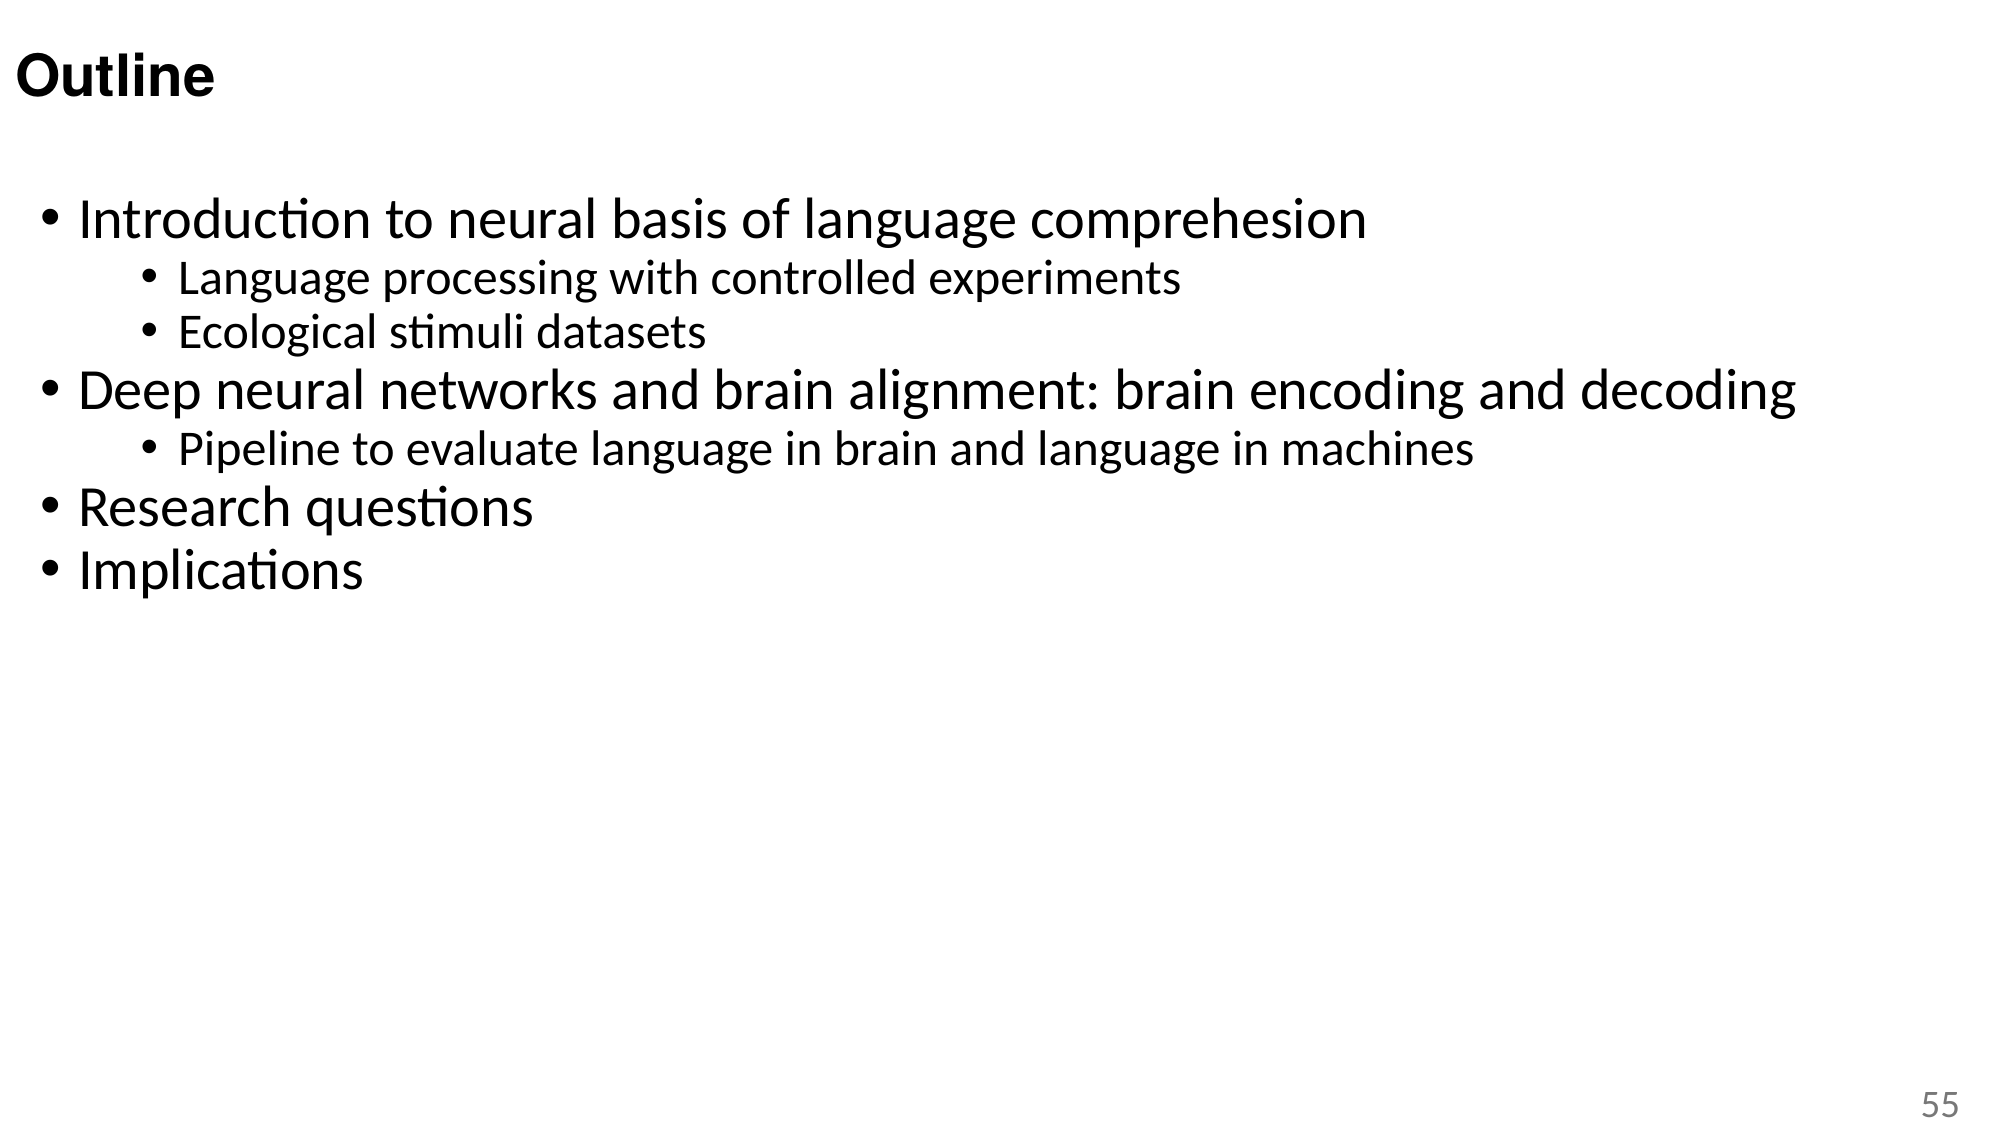

# Outline
Introduction to neural basis of language comprehesion
Language processing with controlled experiments
Ecological stimuli datasets
Deep neural networks and brain alignment: brain encoding and decoding
Pipeline to evaluate language in brain and language in machines
Research questions
Implications
55